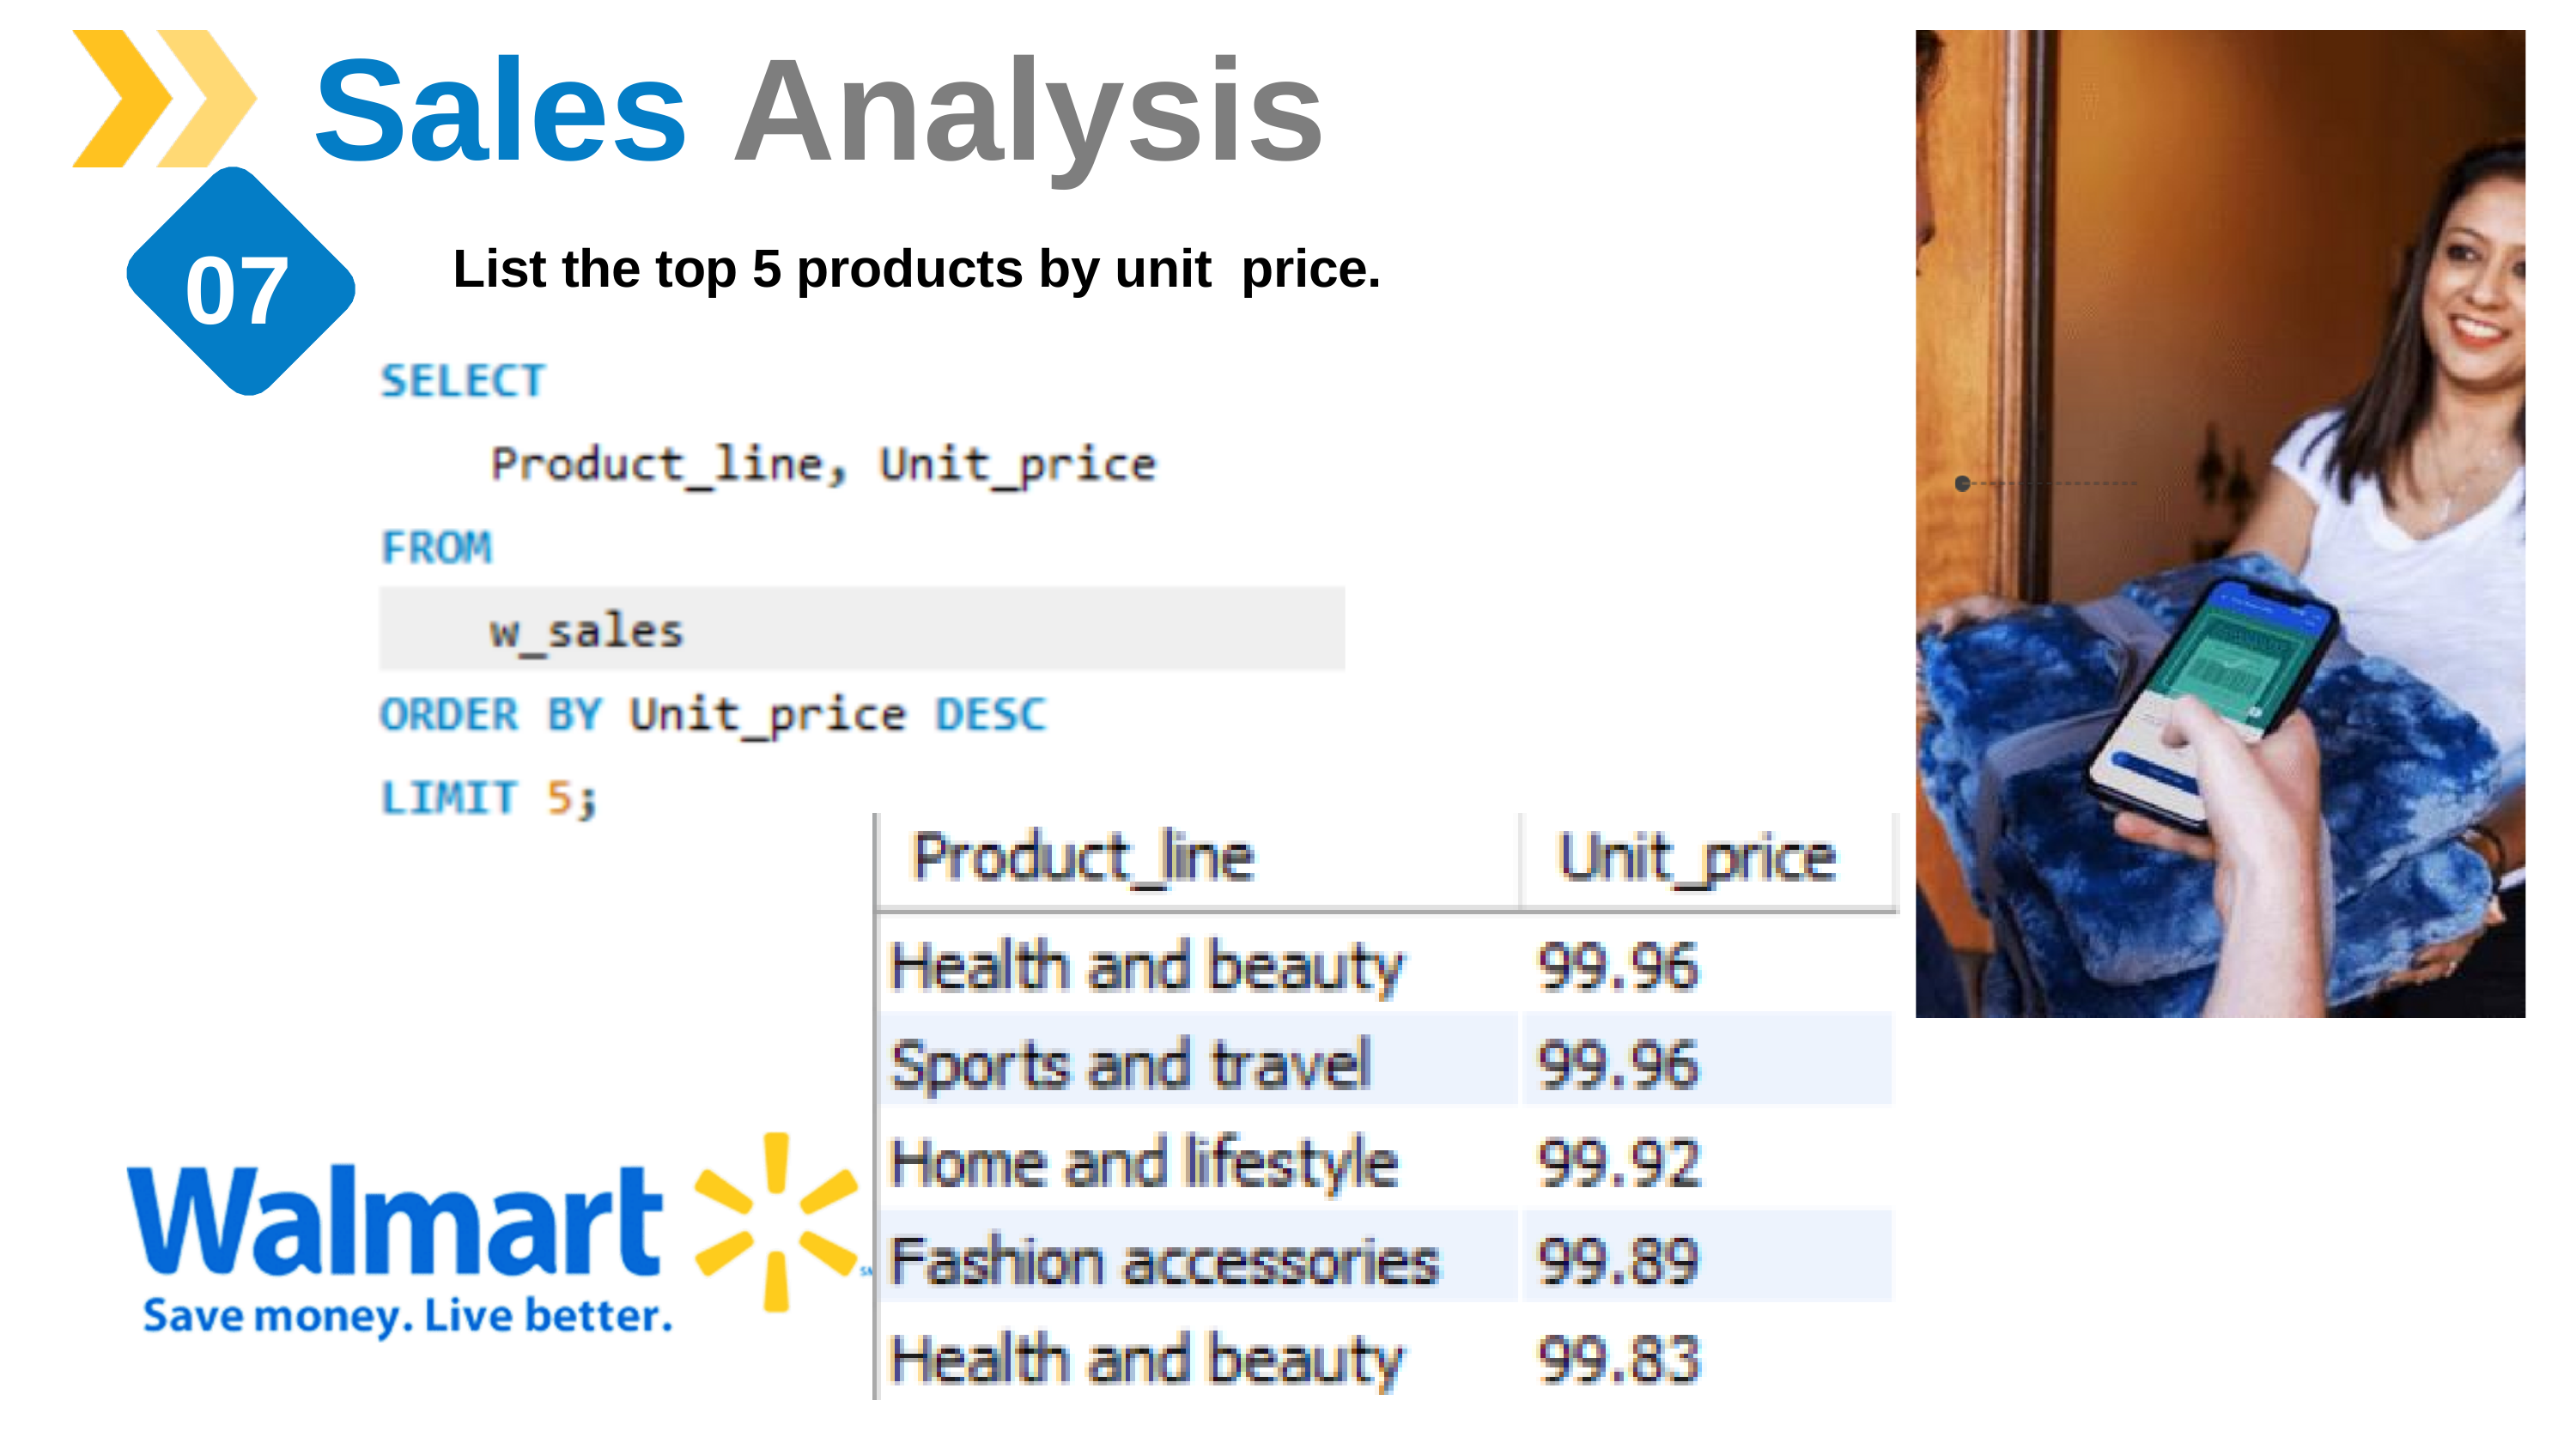

Sales Analysis

07
List the top 5 products by unit  price.